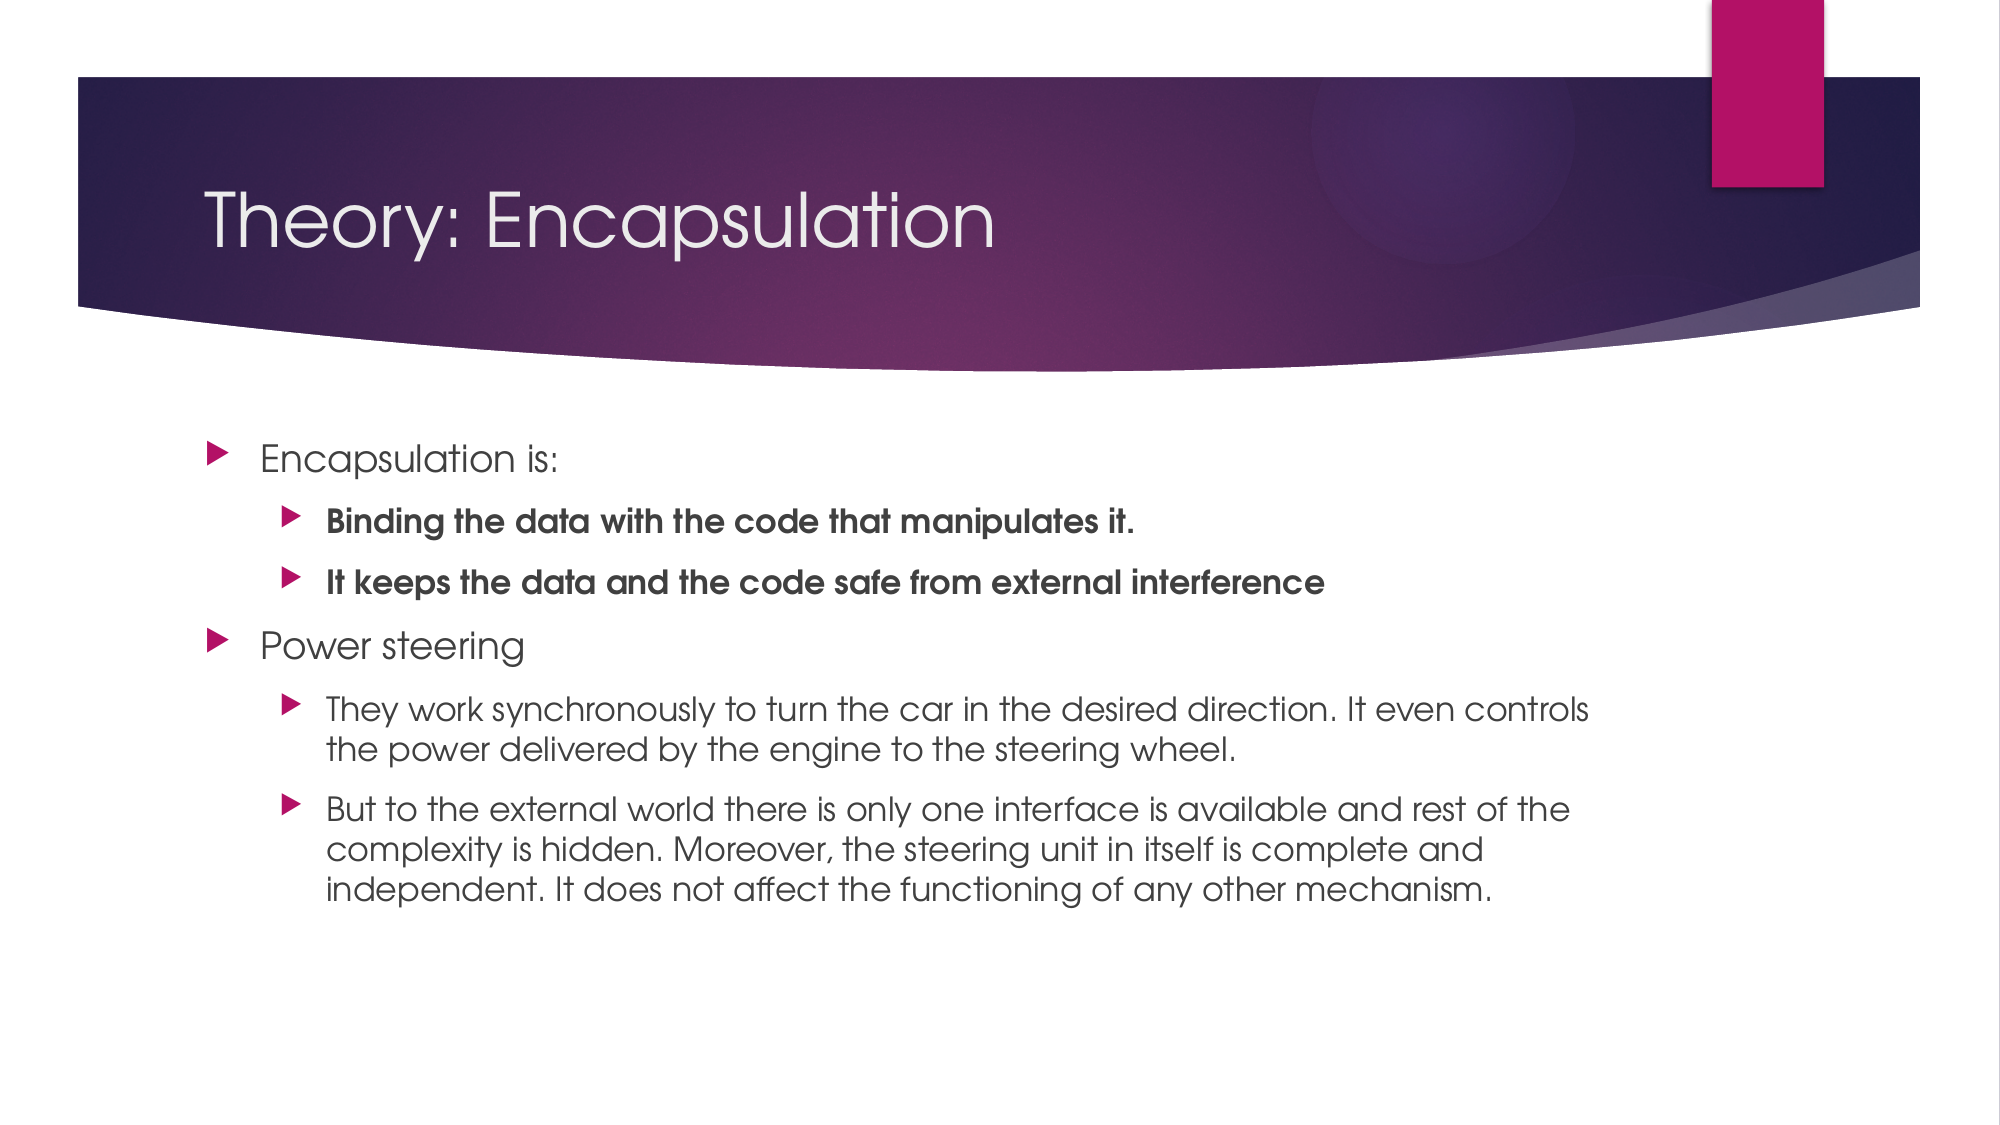

# Theory: Encapsulation
Encapsulation is:
Binding the data with the code that manipulates it.
It keeps the data and the code safe from external interference
Power steering
They work synchronously to turn the car in the desired direction. It even controls the power delivered by the engine to the steering wheel.
But to the external world there is only one interface is available and rest of the complexity is hidden. Moreover, the steering unit in itself is complete and independent. It does not affect the functioning of any other mechanism.